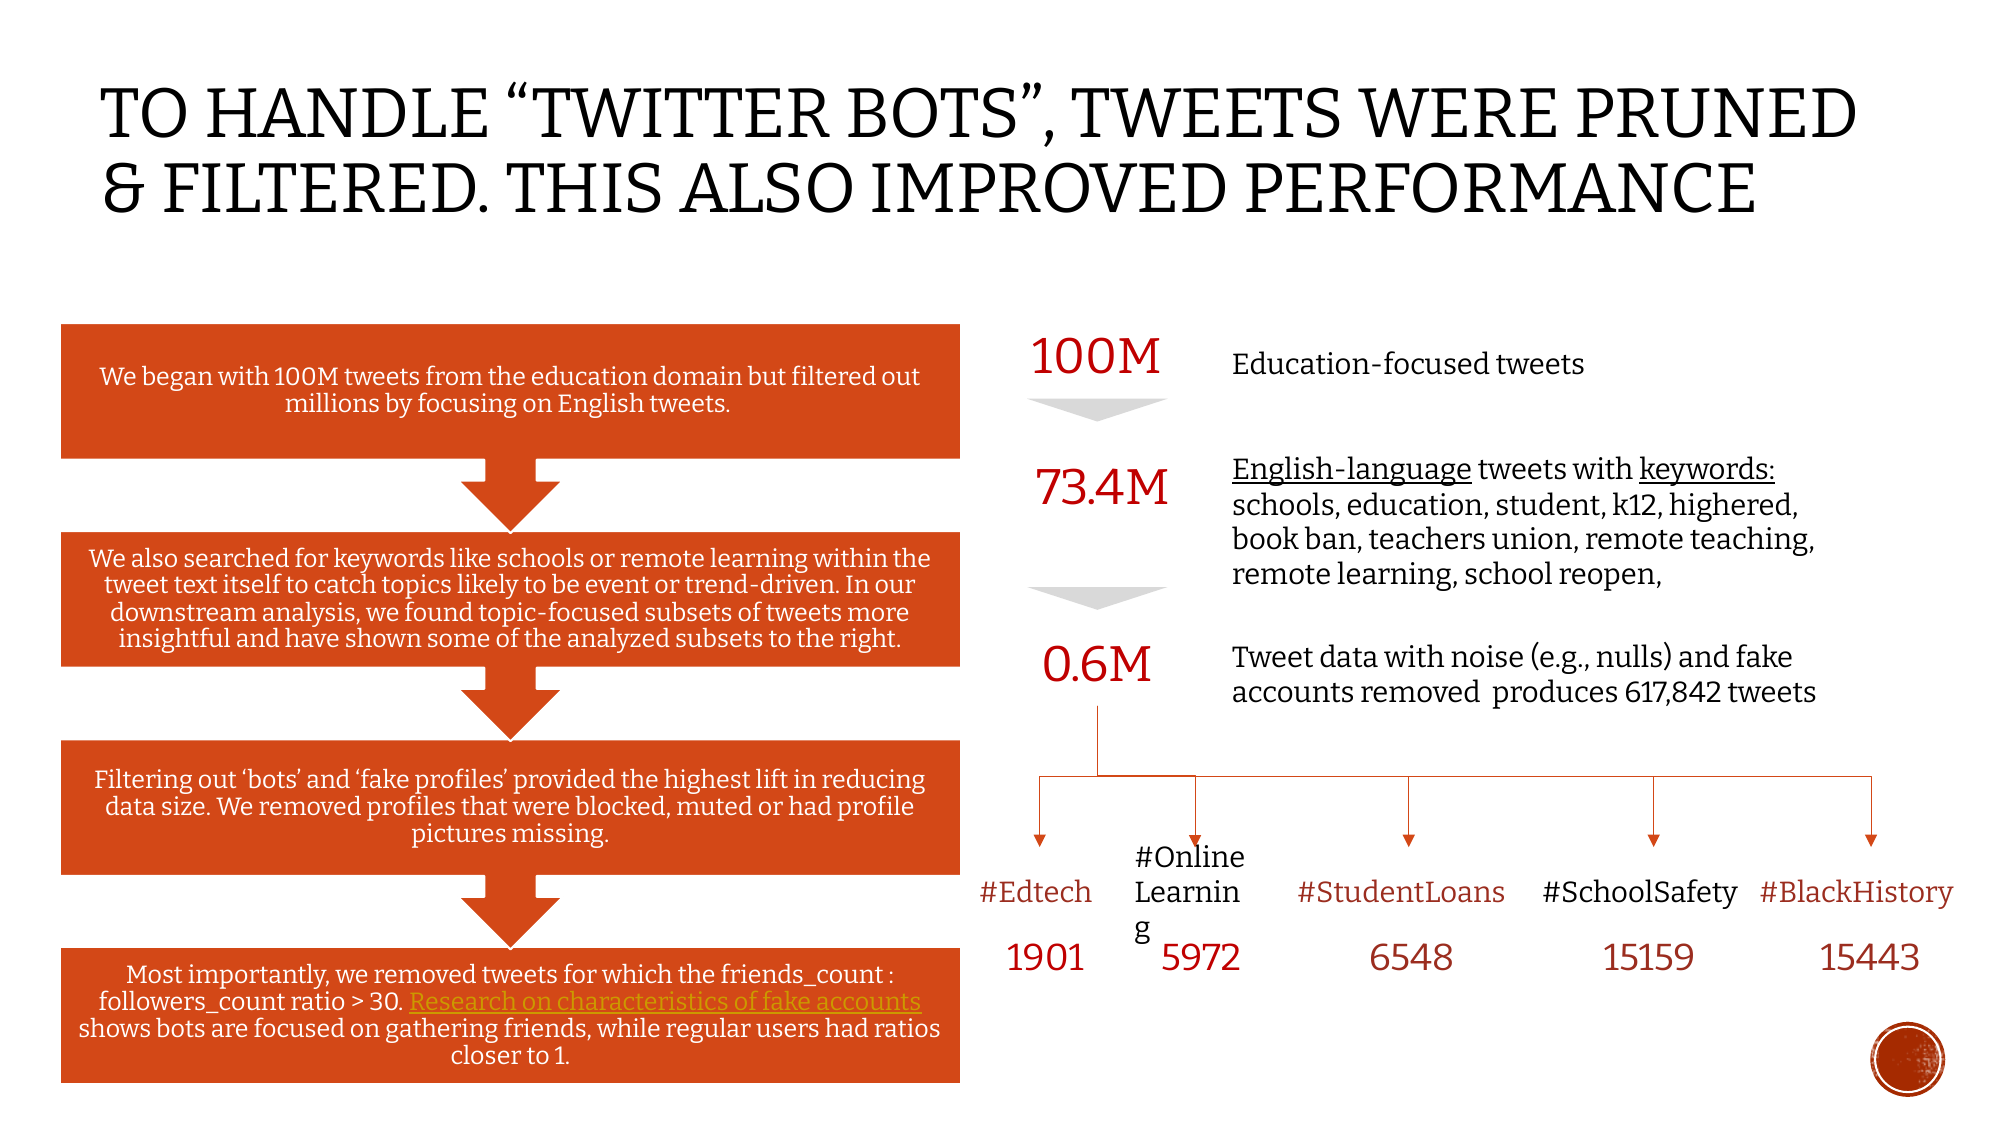

# To handle “twitter bots”, Tweets were pruned & filtered. This also improved performance
100M
Education-focused tweets
Most importantly, we removed tweets for which the friends_count : followers_count ratio > 30. Research on characteristics of fake accounts shows bots are focused on gathering friends, while regular users had ratios closer to 1.
Filtering out ‘bots’ and ‘fake profiles’ provided the highest lift in reducing data size. We removed profiles that were blocked, muted or had profile pictures missing.
We also searched for keywords like schools or remote learning within the tweet text itself to catch topics likely to be event or trend-driven. In our downstream analysis, we found topic-focused subsets of tweets more insightful and have shown some of the analyzed subsets to the right.
We began with 100M tweets from the education domain but filtered out millions by focusing on English tweets.

English-language tweets with keywords: schools, education, student, k12, highered, book ban, teachers union, remote teaching,  remote learning, school reopen,
73.4M

0.6M
Tweet data with noise (e.g., nulls) and fake accounts removed  produces 617,842 tweets
#Edtech
#StudentLoans
#SchoolSafety
#BlackHistory
#OnlineLearning
1901
6548
15159
15443
5972